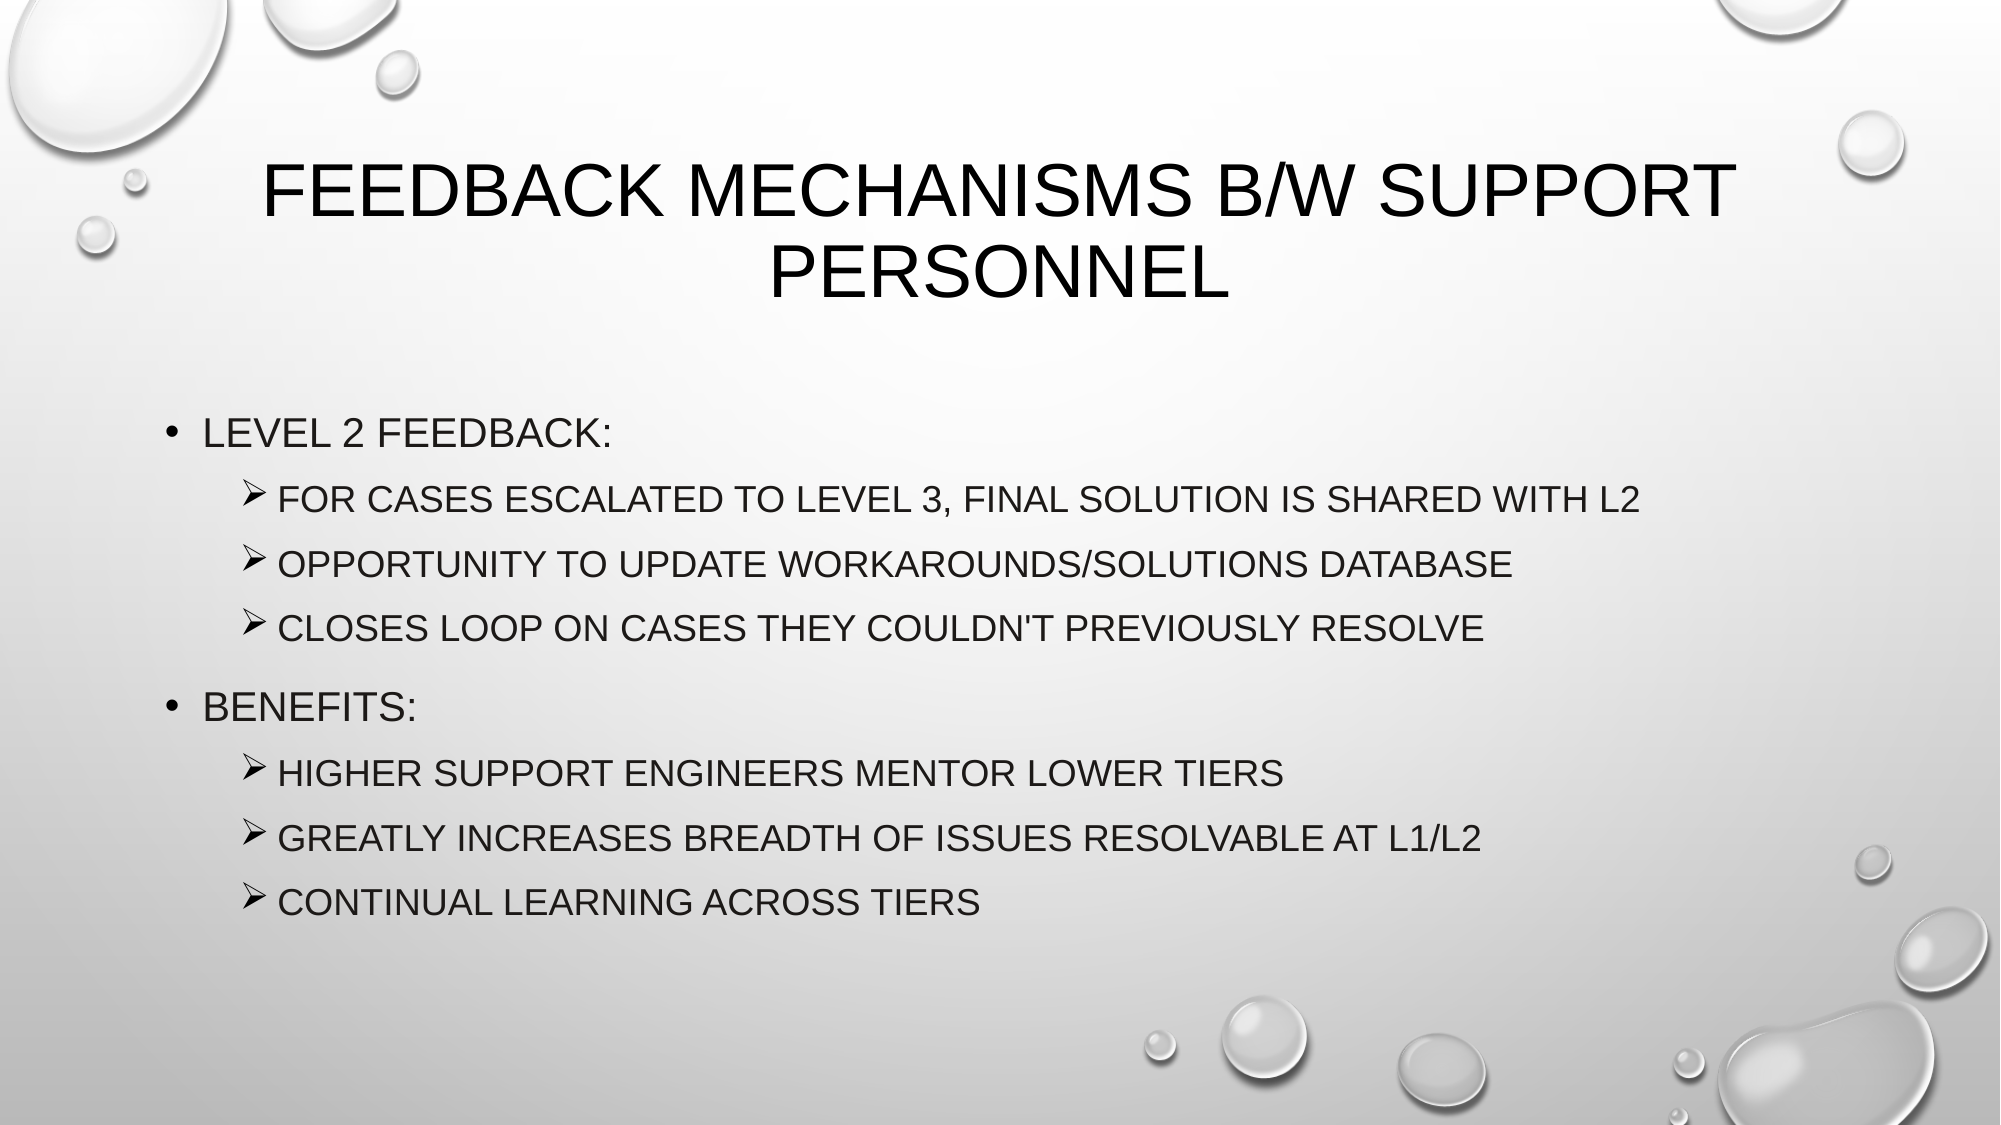

# Feedback mechanisms b/w support personnel
Level 2 Feedback:
For cases escalated to Level 3, final solution is shared with L2
Opportunity to update workarounds/solutions database
Closes loop on cases they couldn't previously resolve
Benefits:
Higher support engineers mentor lower tiers
Greatly increases breadth of issues resolvable at L1/L2
Continual learning across tiers